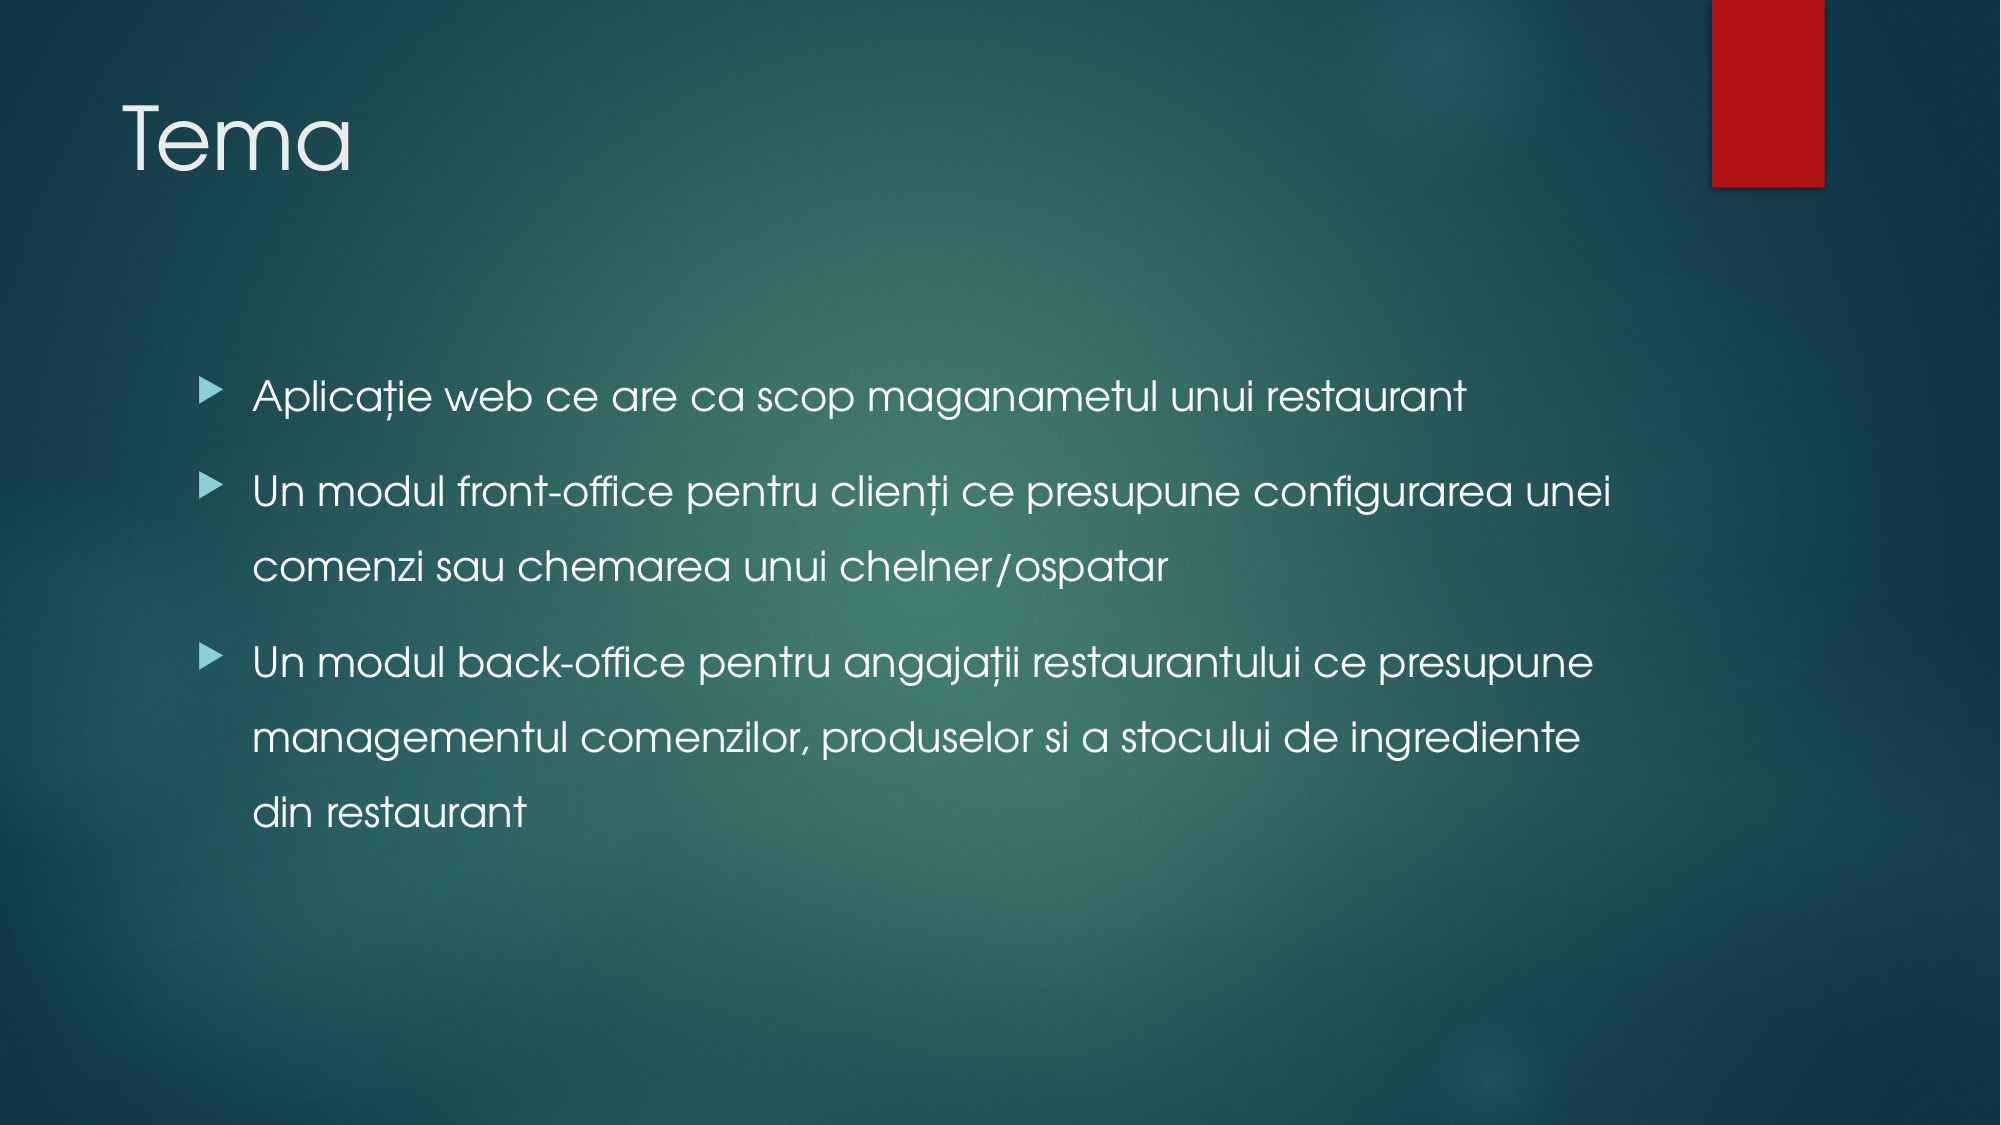

# Tema
Aplicație web ce are ca scop maganametul unui restaurant
Un modul front-office pentru clienți ce presupune configurarea unei comenzi sau chemarea unui chelner/ospatar
Un modul back-office pentru angajații restaurantului ce presupune managementul comenzilor, produselor si a stocului de ingrediente din restaurant